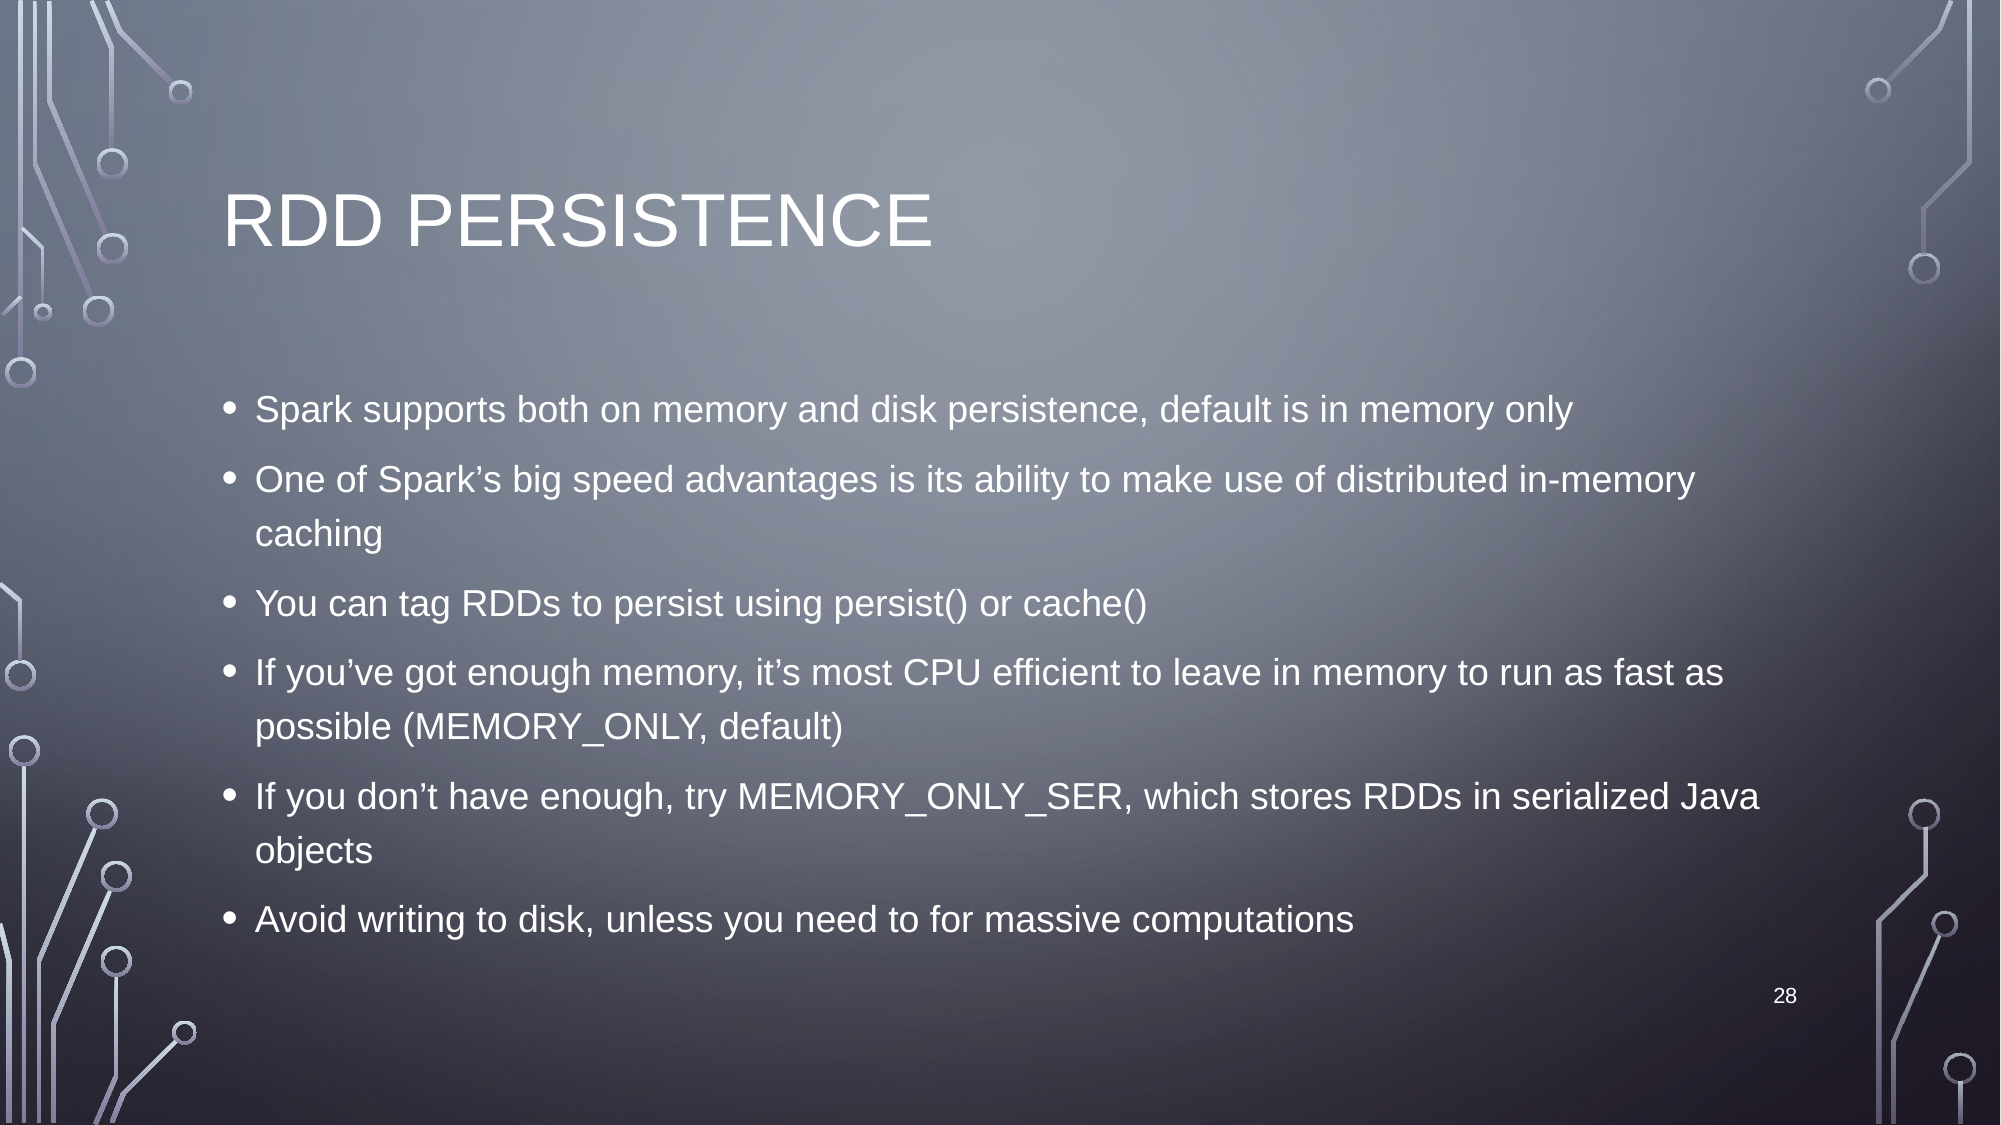

# RDD PERSISTENCE
Spark supports both on memory and disk persistence, default is in memory only
One of Spark’s big speed advantages is its ability to make use of distributed in-memory caching
You can tag RDDs to persist using persist() or cache()
If you’ve got enough memory, it’s most CPU efficient to leave in memory to run as fast as possible (MEMORY_ONLY, default)
If you don’t have enough, try MEMORY_ONLY_SER, which stores RDDs in serialized Java objects
Avoid writing to disk, unless you need to for massive computations
28